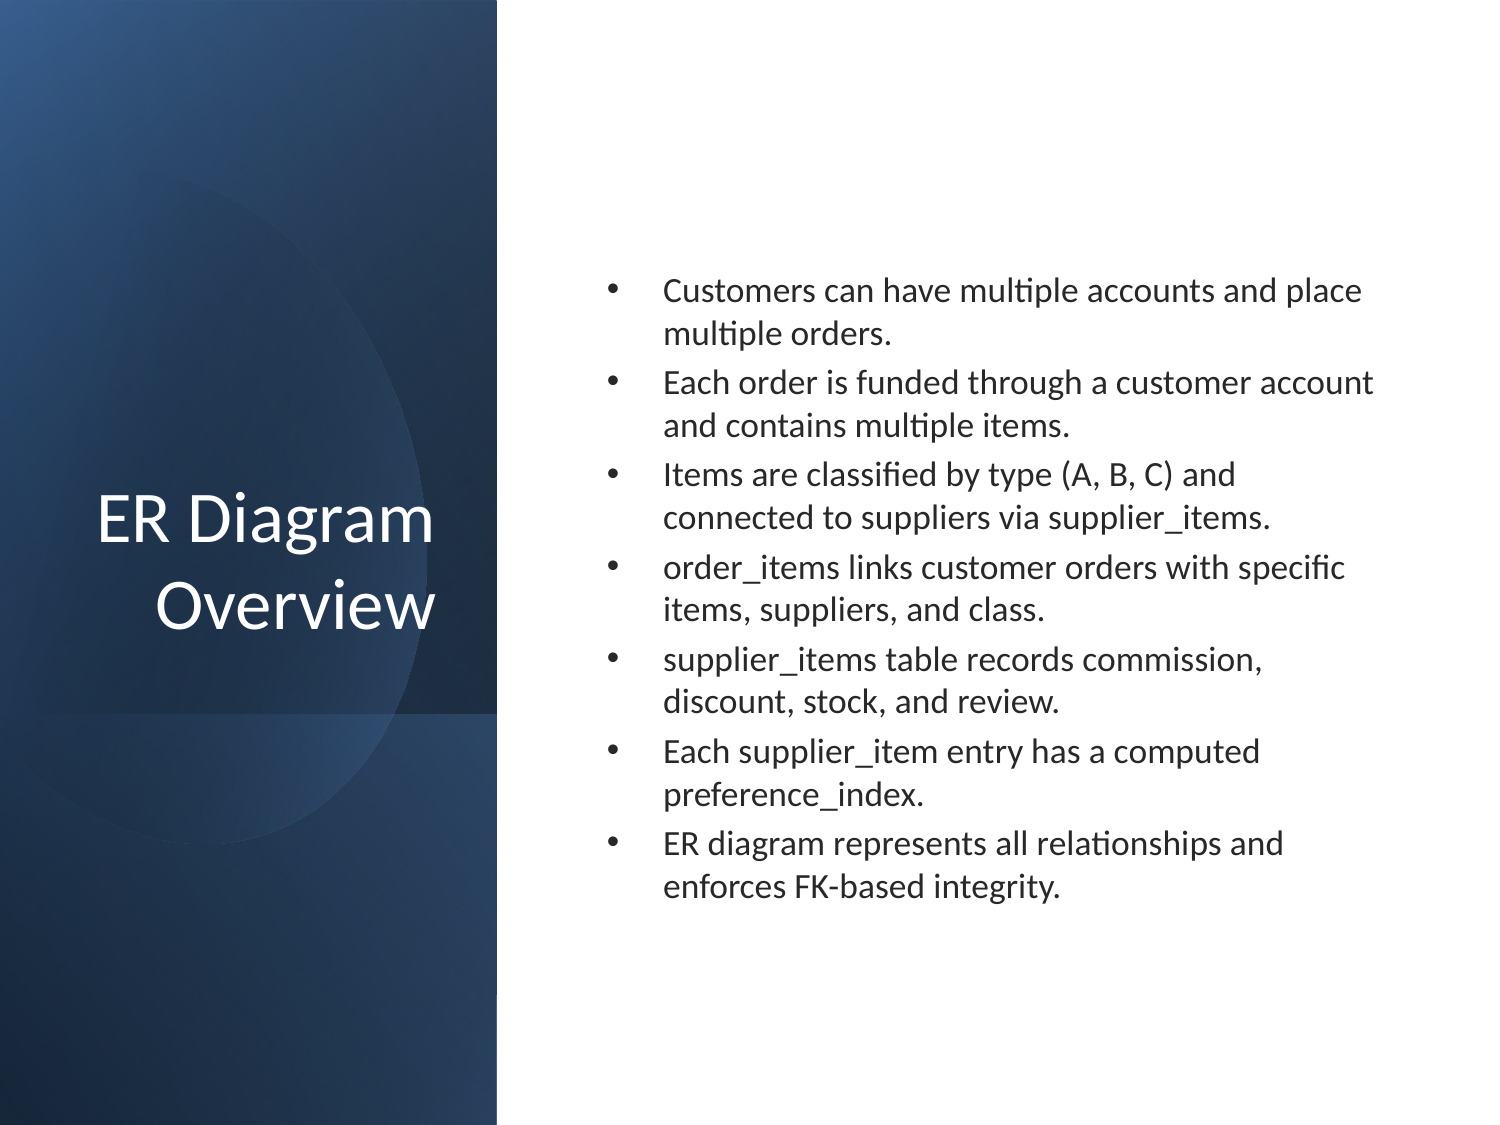

# ER Diagram Overview

Customers can have multiple accounts and place multiple orders.
Each order is funded through a customer account and contains multiple items.
Items are classified by type (A, B, C) and connected to suppliers via supplier_items.
order_items links customer orders with specific items, suppliers, and class.
supplier_items table records commission, discount, stock, and review.
Each supplier_item entry has a computed preference_index.
ER diagram represents all relationships and enforces FK-based integrity.